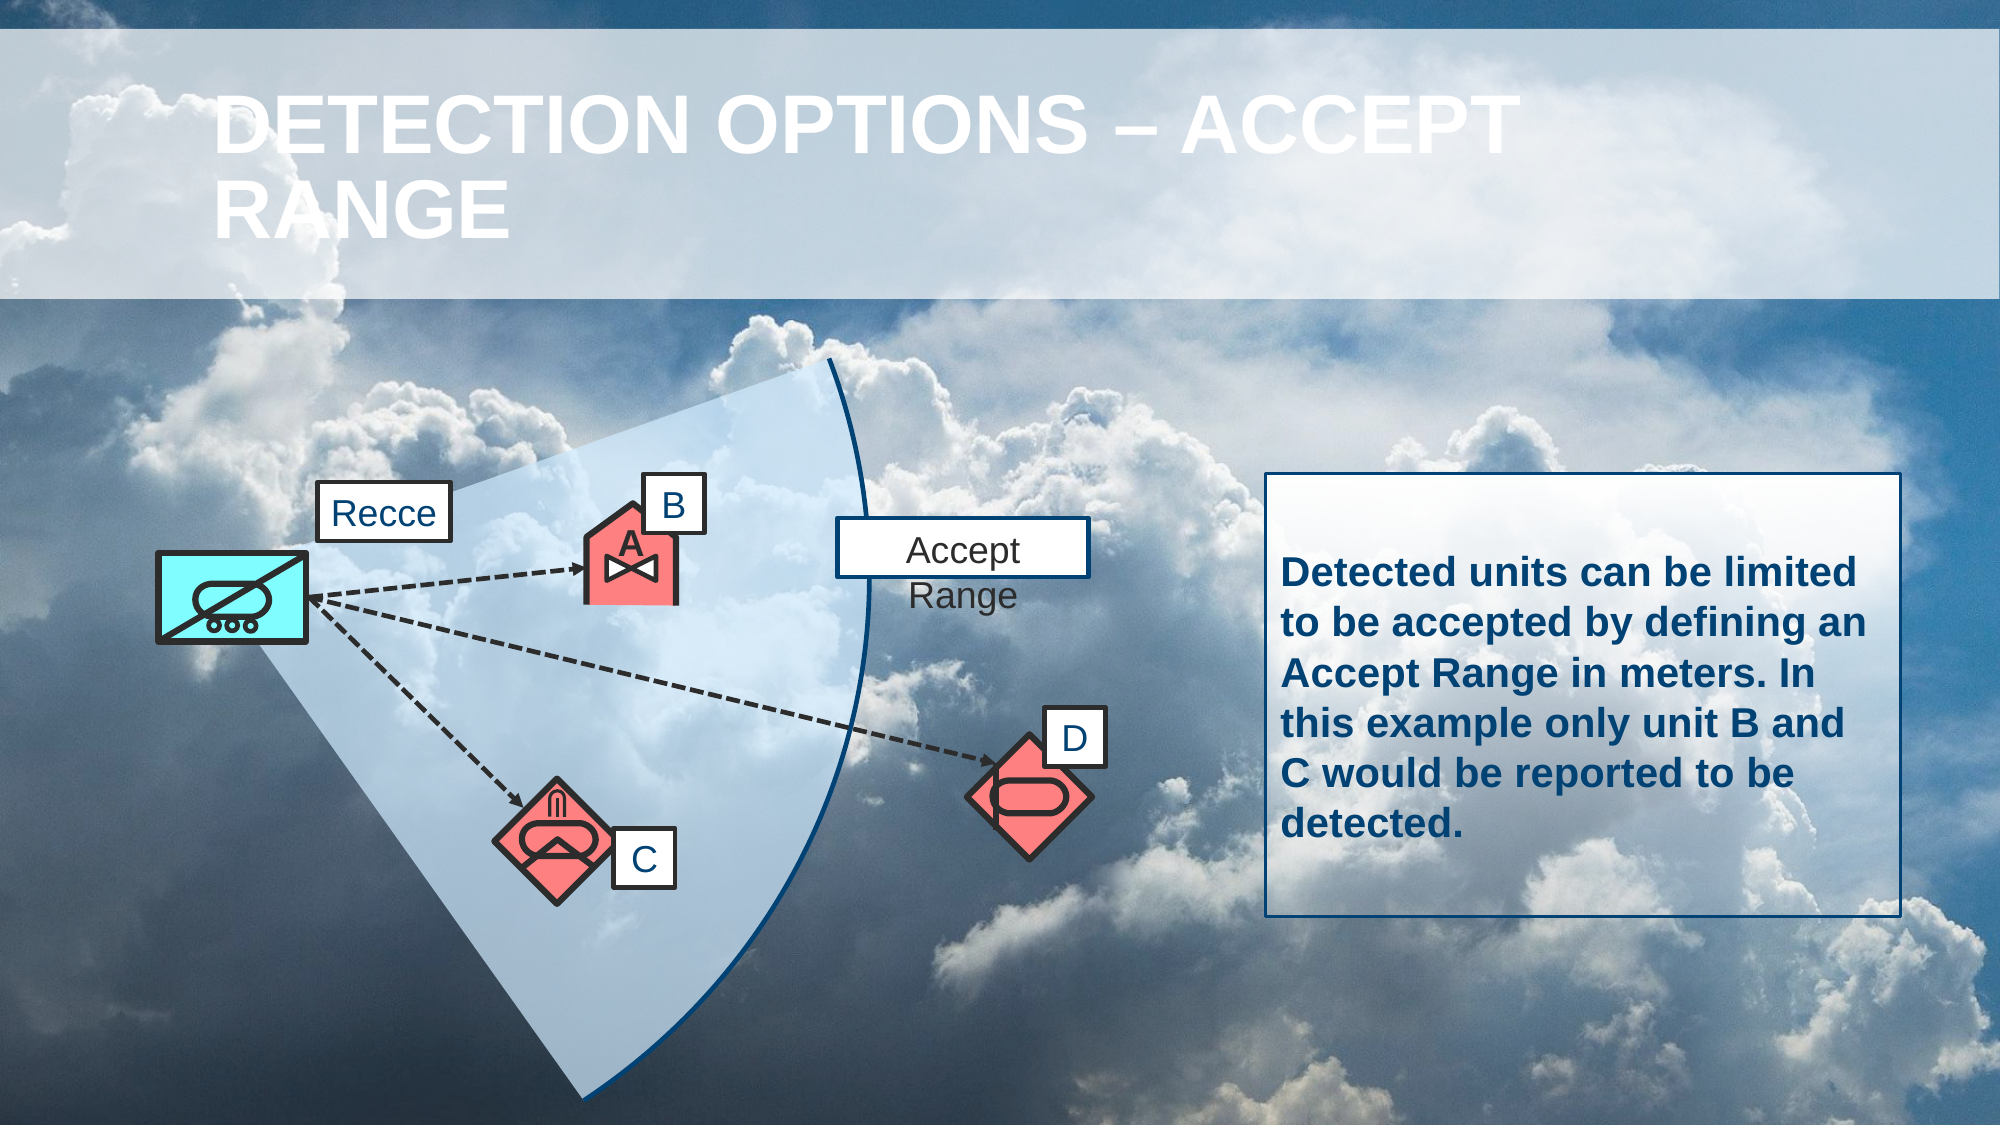

# detection options – accept range
B
Detected units can be limited to be accepted by defining an Accept Range in meters. In this example only unit B and C would be reported to be detected.
Recce

A

Accept Range

D

C